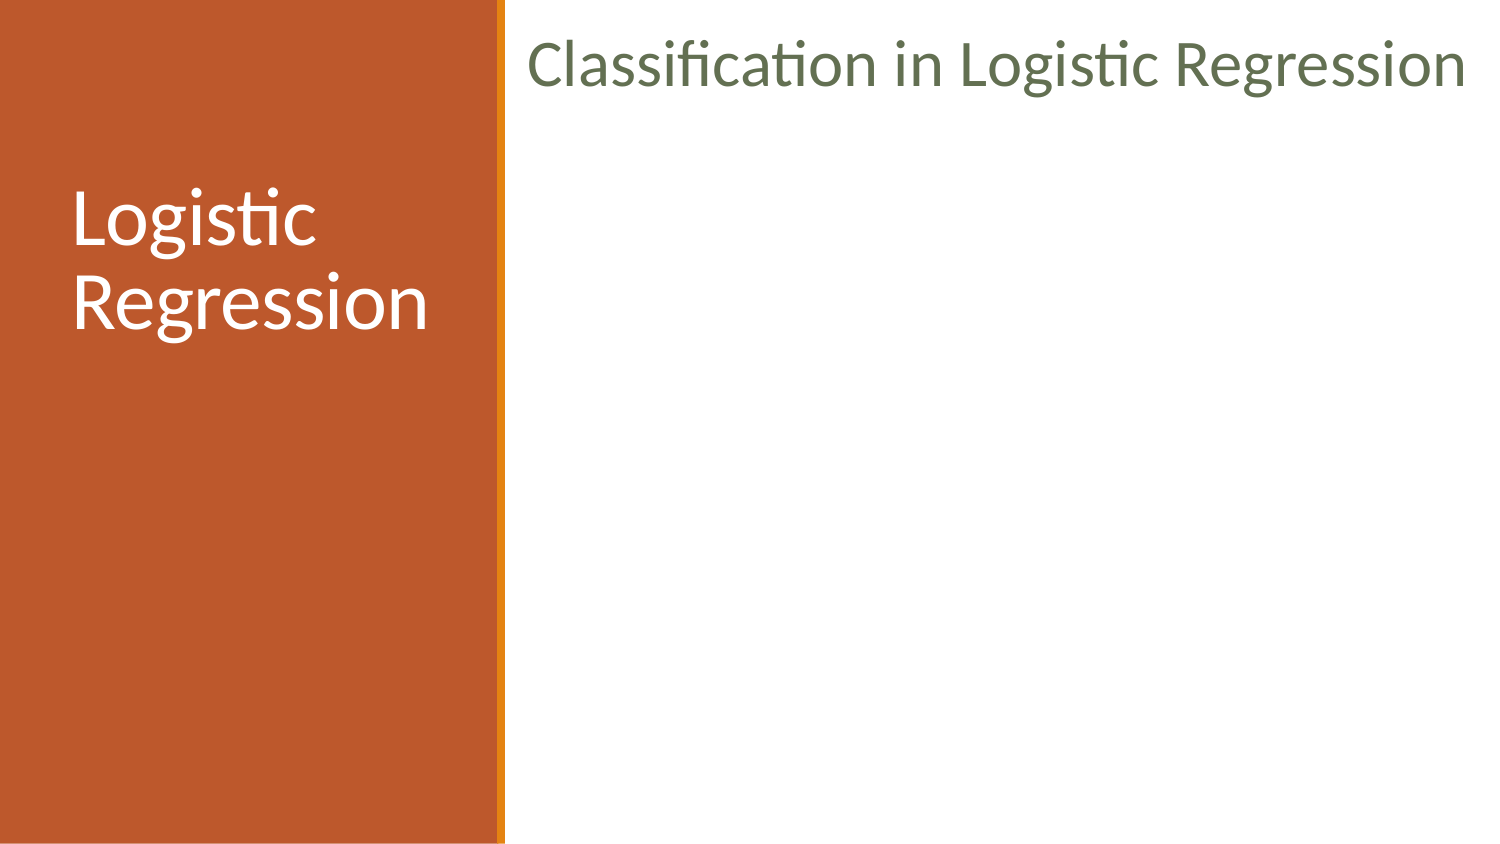

Classification in Logistic Regression
# Logistic Regression